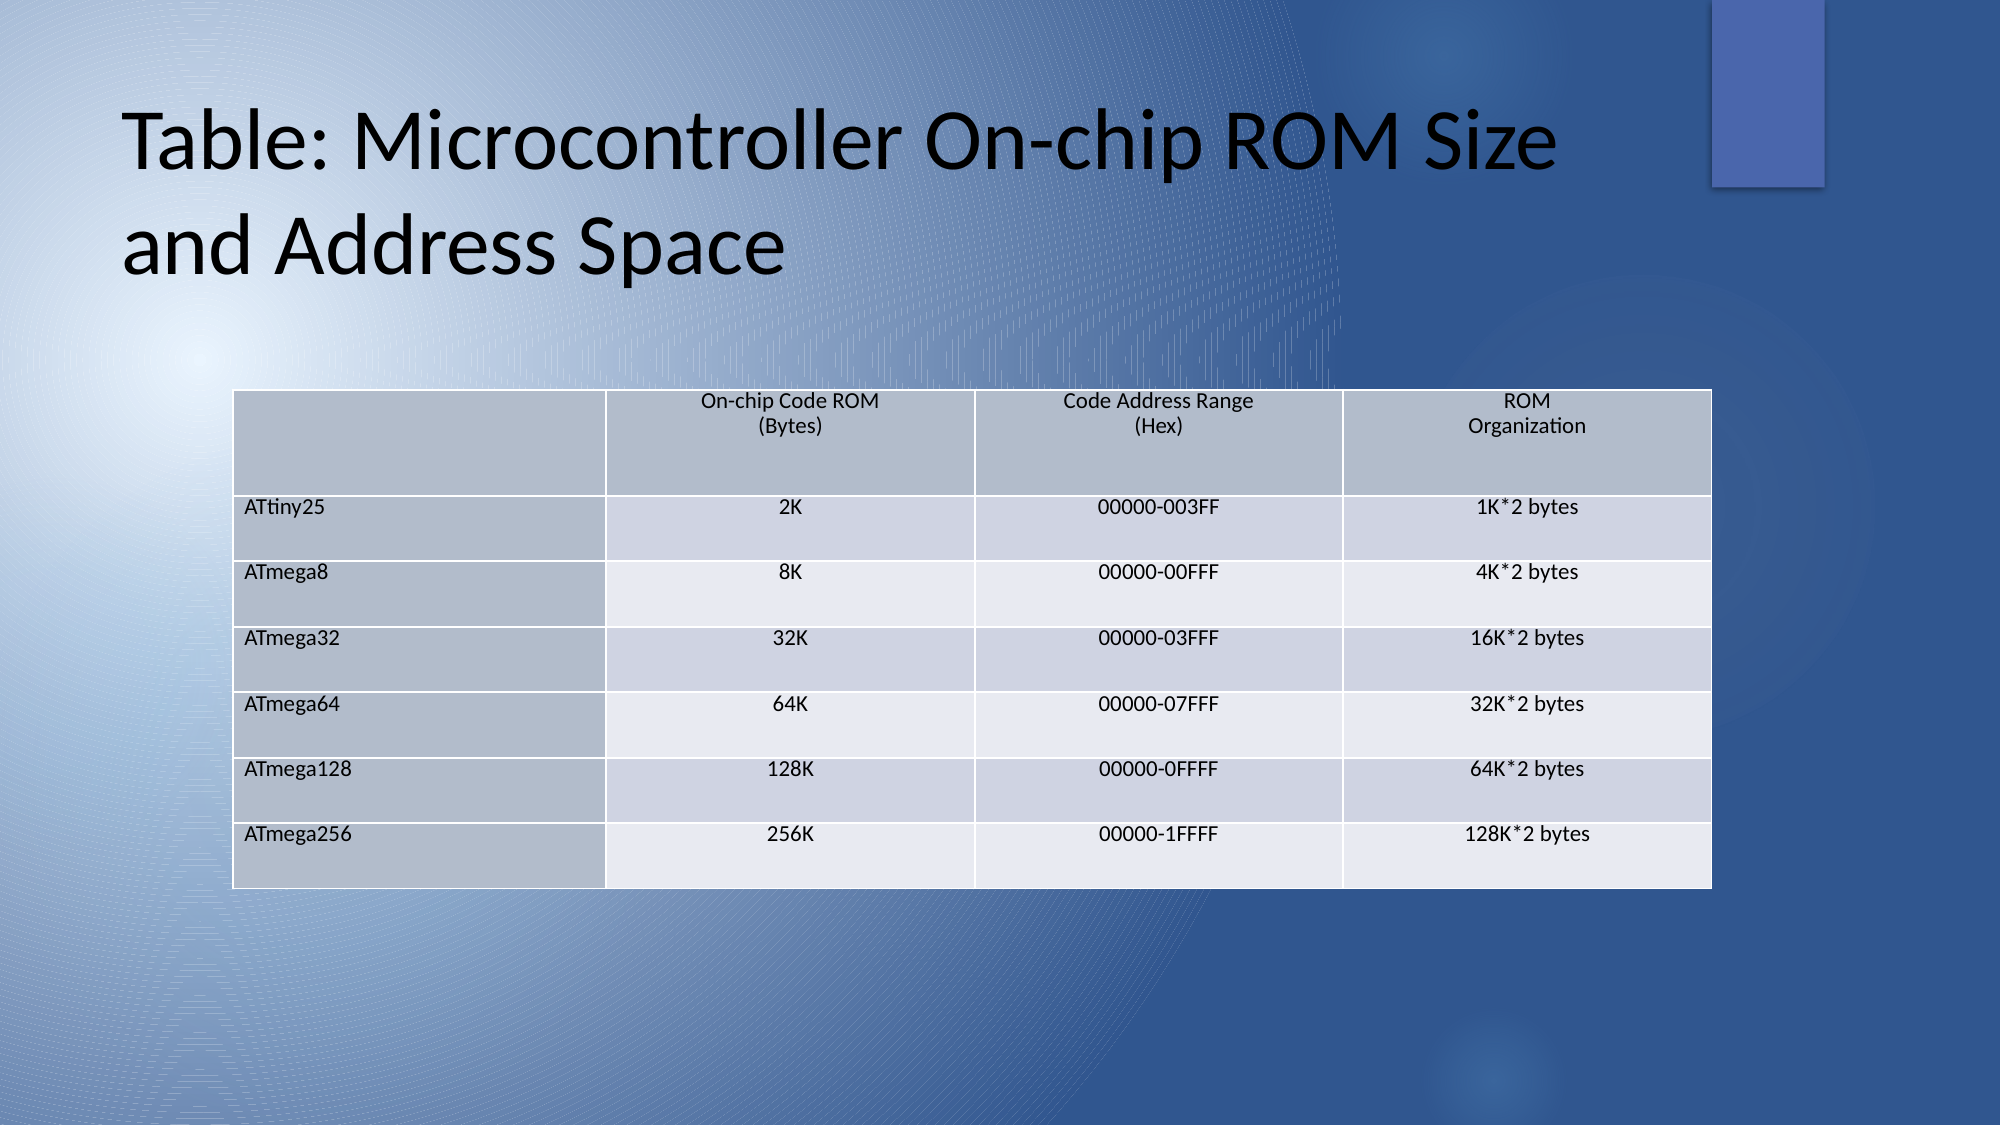

# Table: Microcontroller On-chip ROM Size and Address Space
|  | On-chip Code ROM (Bytes) | Code Address Range (Hex) | ROM Organization |
| --- | --- | --- | --- |
| ATtiny25 | 2K | 00000-003FF | 1K\*2 bytes |
| ATmega8 | 8K | 00000-00FFF | 4K\*2 bytes |
| ATmega32 | 32K | 00000-03FFF | 16K\*2 bytes |
| ATmega64 | 64K | 00000-07FFF | 32K\*2 bytes |
| ATmega128 | 128K | 00000-0FFFF | 64K\*2 bytes |
| ATmega256 | 256K | 00000-1FFFF | 128K\*2 bytes |